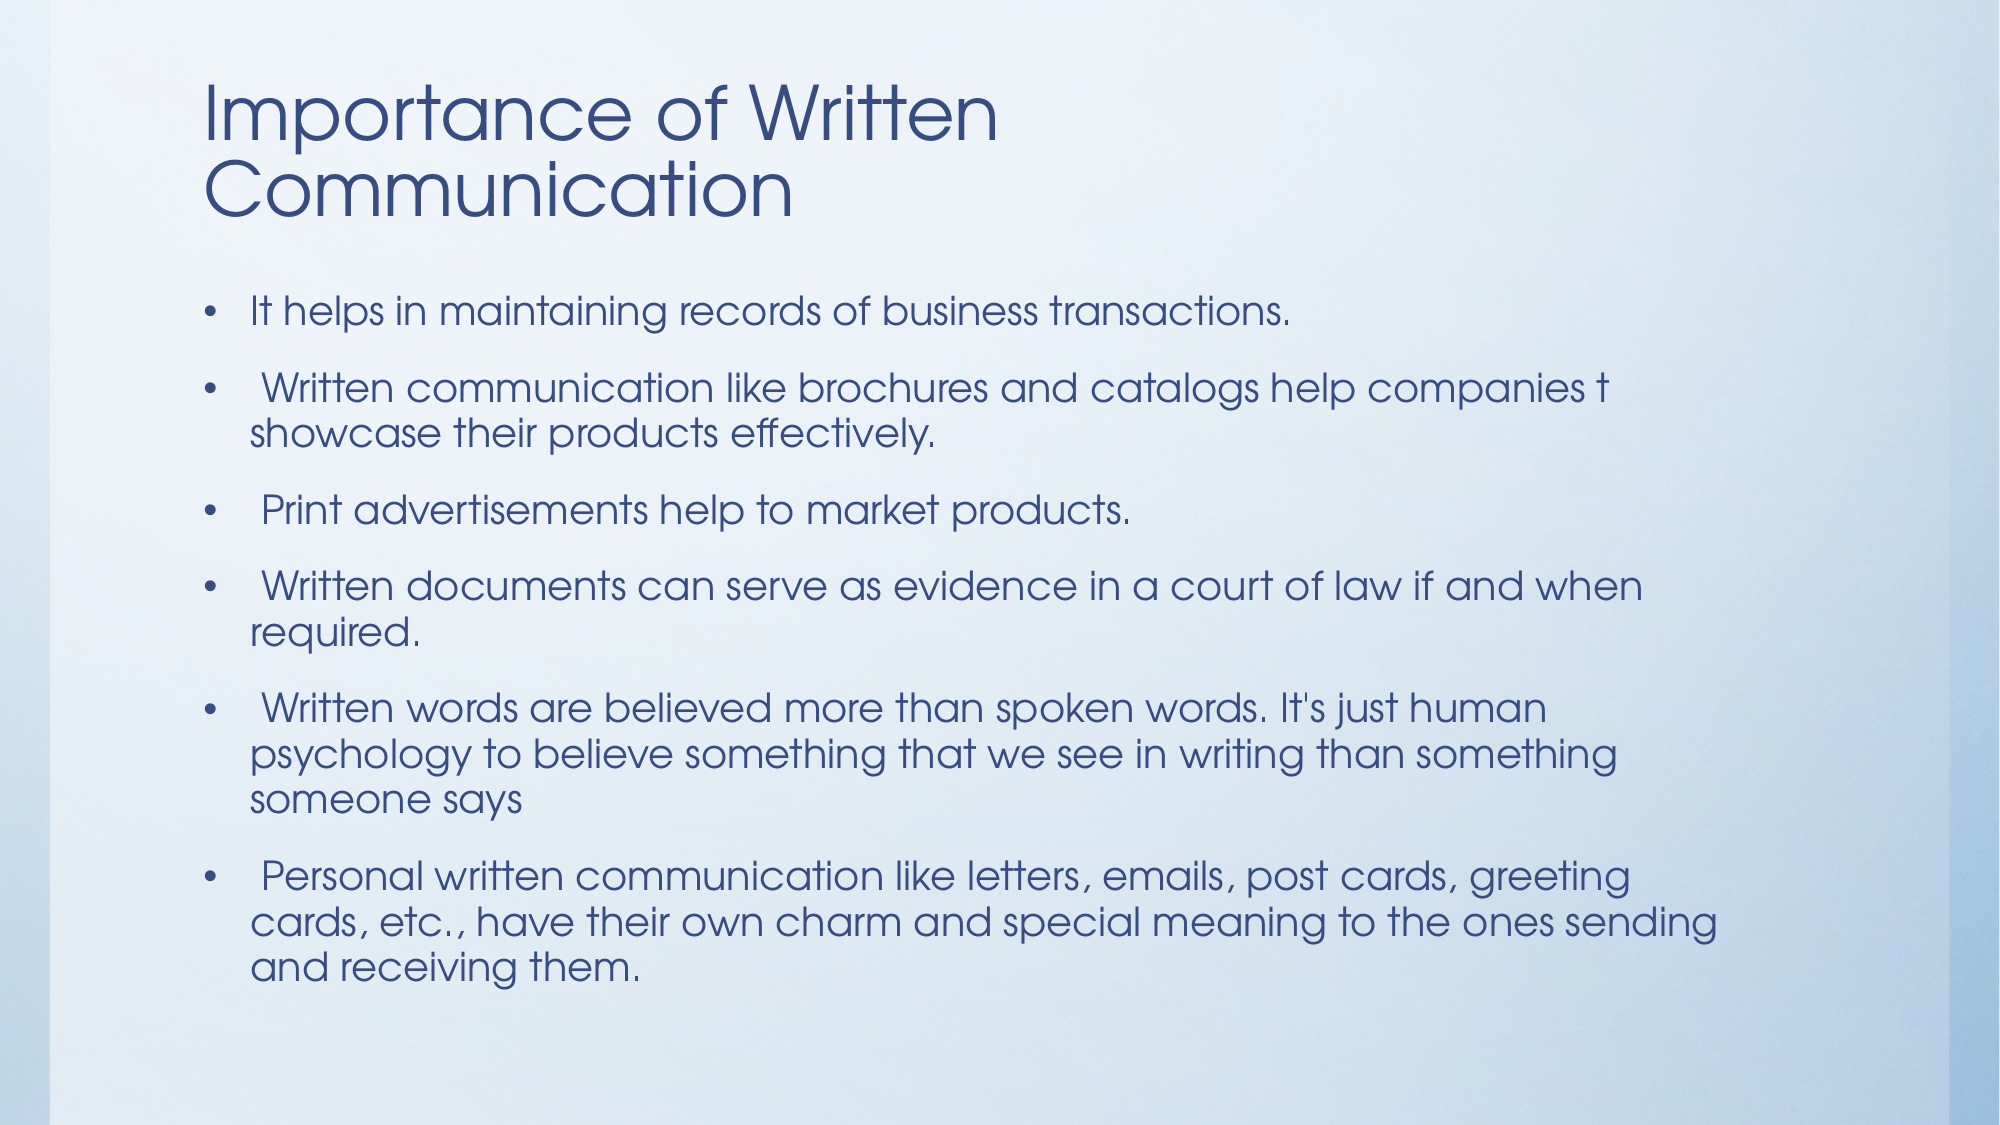

# Importance of Written Communication
It helps in maintaining records of business transactions.
 Written communication like brochures and catalogs help companies t
showcase their products effectively.
 Print advertisements help to market products.
 Written documents can serve as evidence in a court of law if and when
required.
 Written words are believed more than spoken words. It's just human
psychology to believe something that we see in writing than something
someone says
 Personal written communication like letters, emails, post cards, greeting
cards, etc., have their own charm and special meaning to the ones sending
and receiving them.